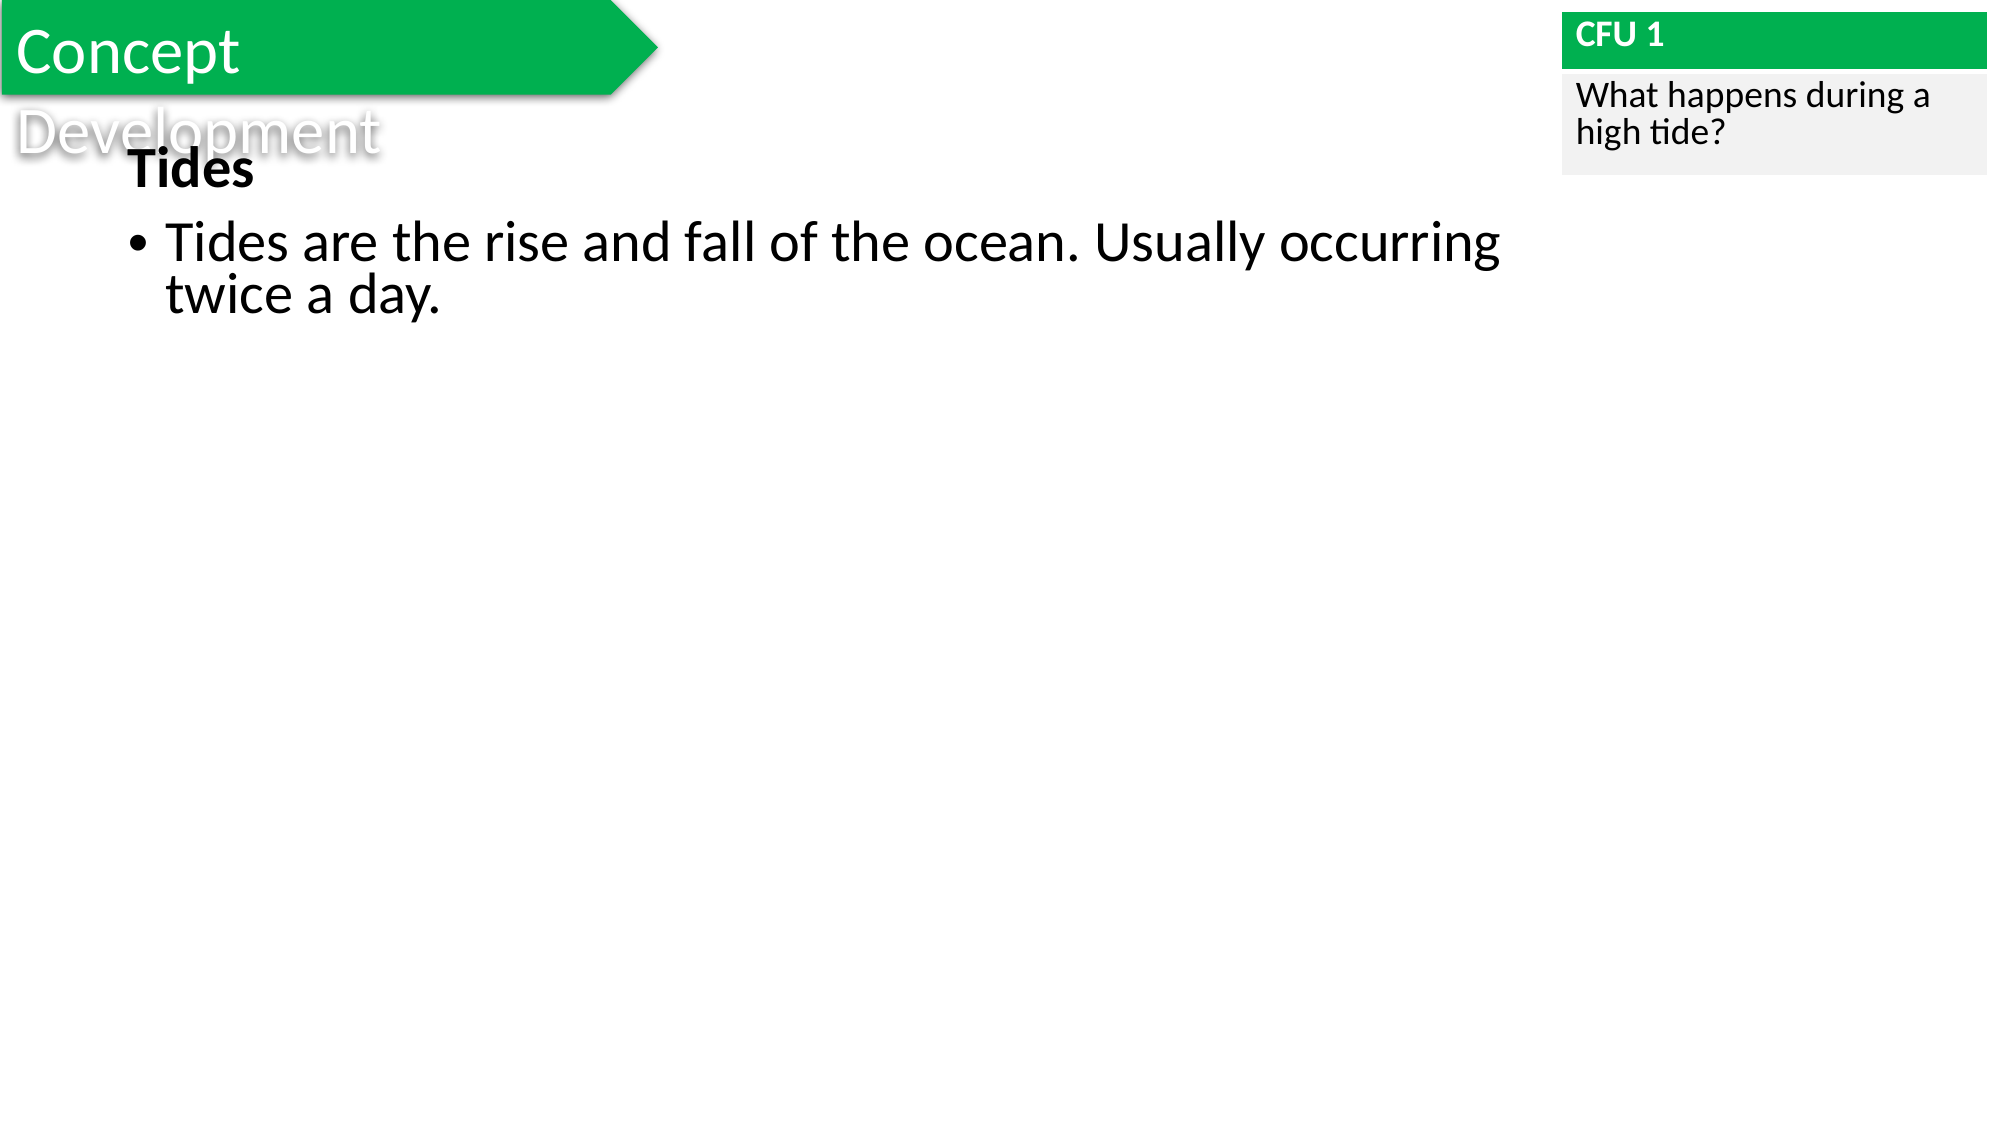

Concept Development
| CFU 1 |
| --- |
| What happens during a high tide? |
Tides
Tides are the rise and fall of the ocean. Usually occurring twice a day.